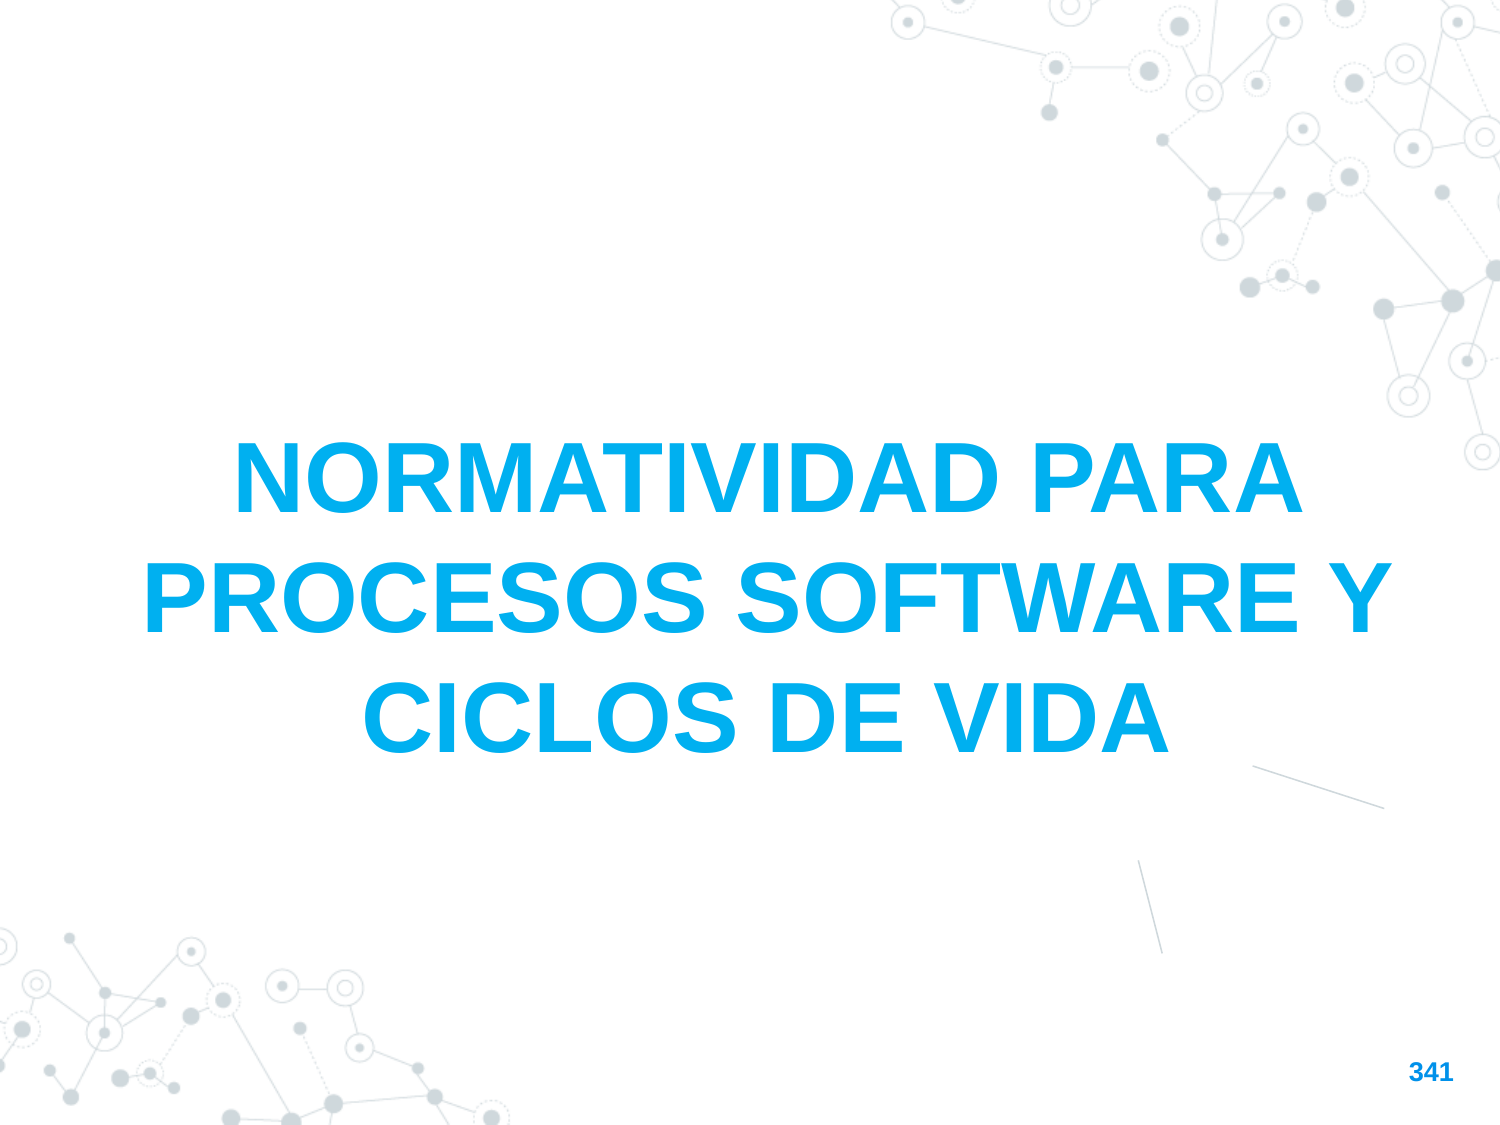

NORMATIVIDAD PARA PROCESOS SOFTWARE Y CICLOS DE VIDA
341